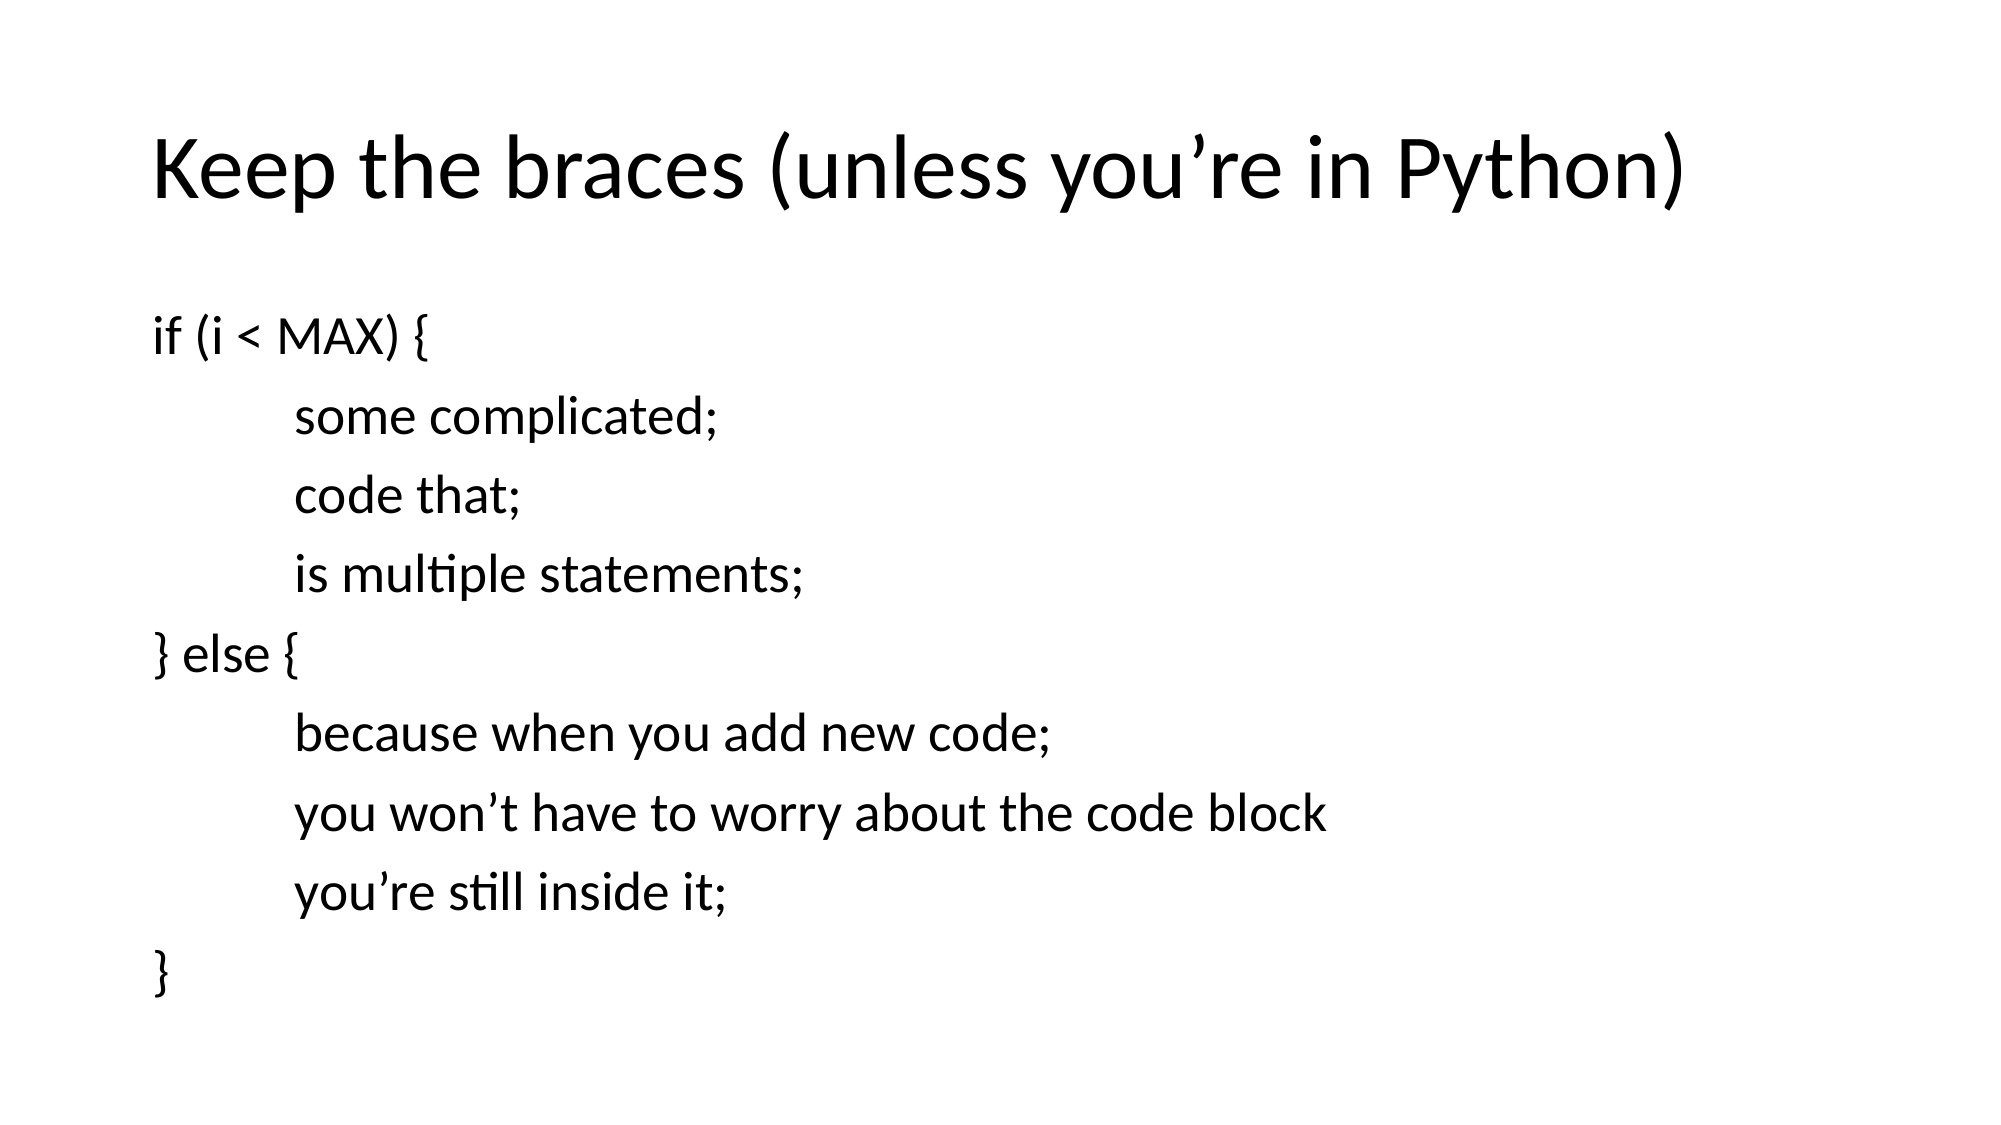

# Keep the braces (unless you’re in Python)
if (i < MAX) {
	some complicated;
	code that;
	is multiple statements;
} else {
	because when you add new code;
	you won’t have to worry about the code block
	you’re still inside it;
}